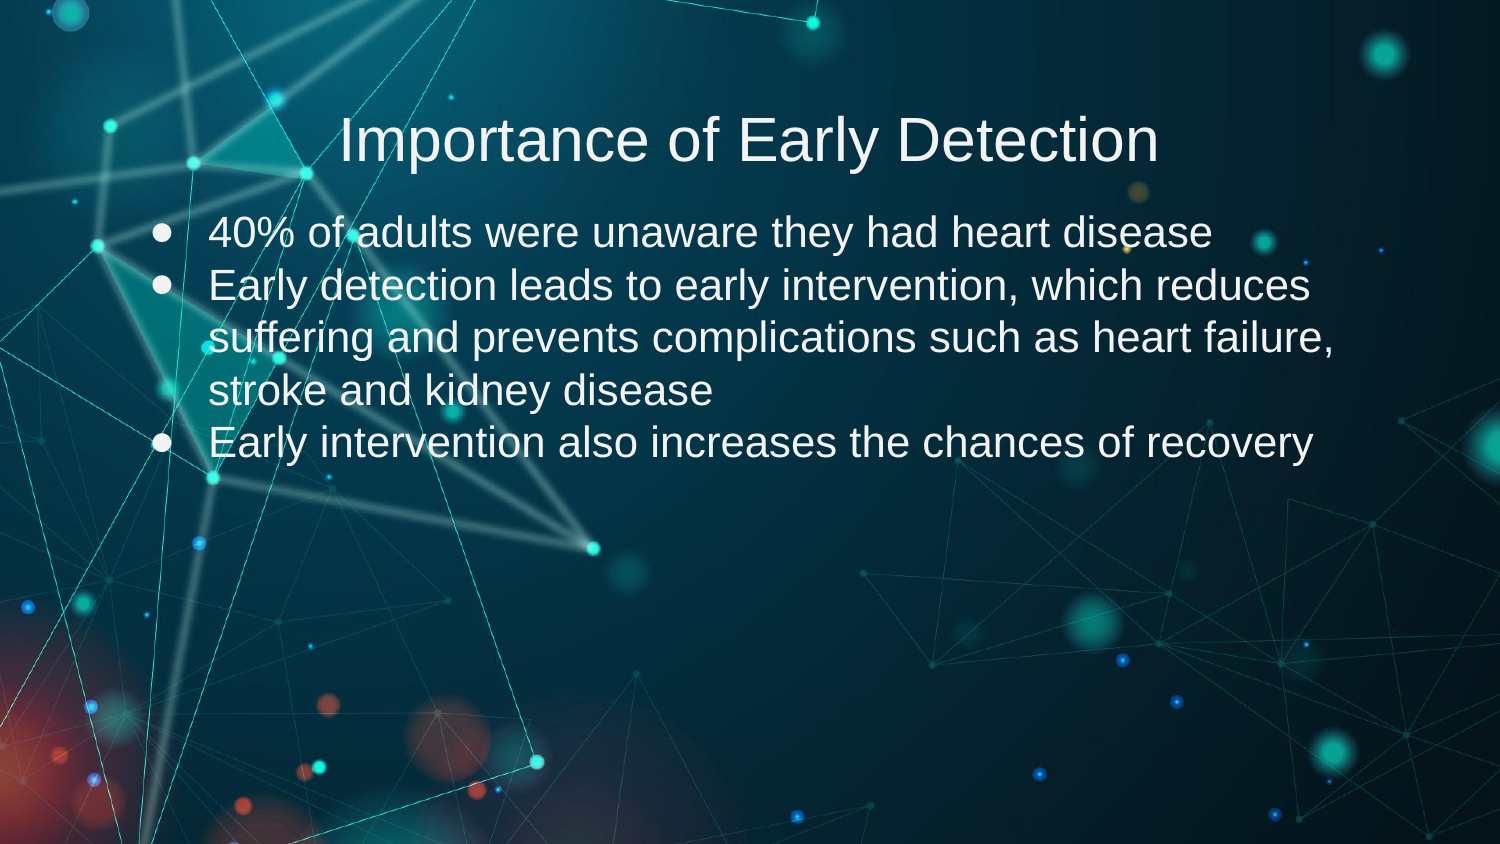

# Importance of Early Detection
40% of adults were unaware they had heart disease
Early detection leads to early intervention, which reduces suffering and prevents complications such as heart failure, stroke and kidney disease
Early intervention also increases the chances of recovery